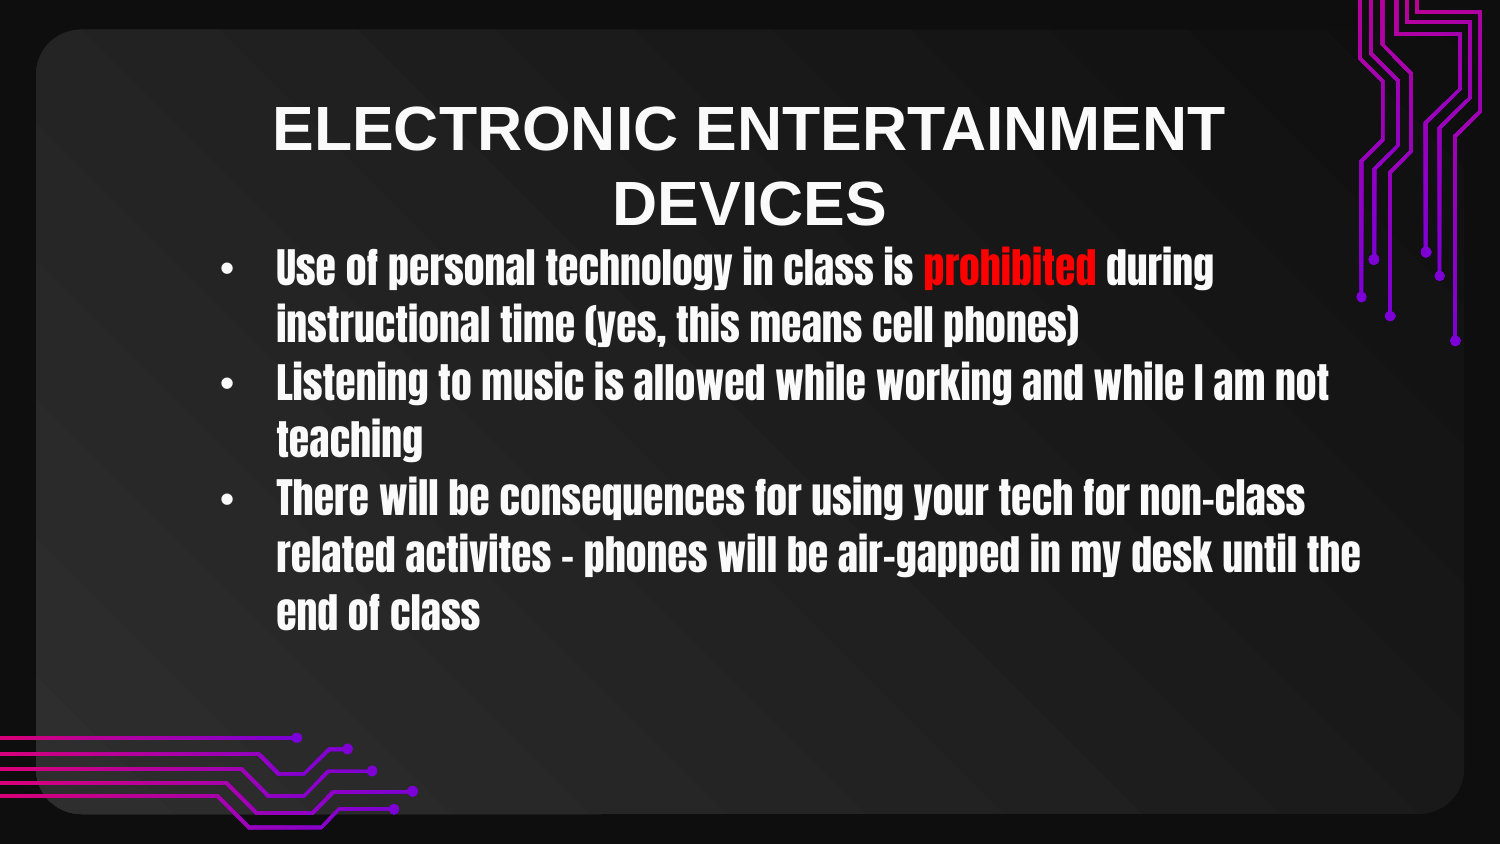

# ELECTRONIC ENTERTAINMENT DEVICES
Use of personal technology in class is prohibited during instructional time (yes, this means cell phones)
Listening to music is allowed while working and while I am not teaching
There will be consequences for using your tech for non-class related activites – phones will be air-gapped in my desk until the end of class